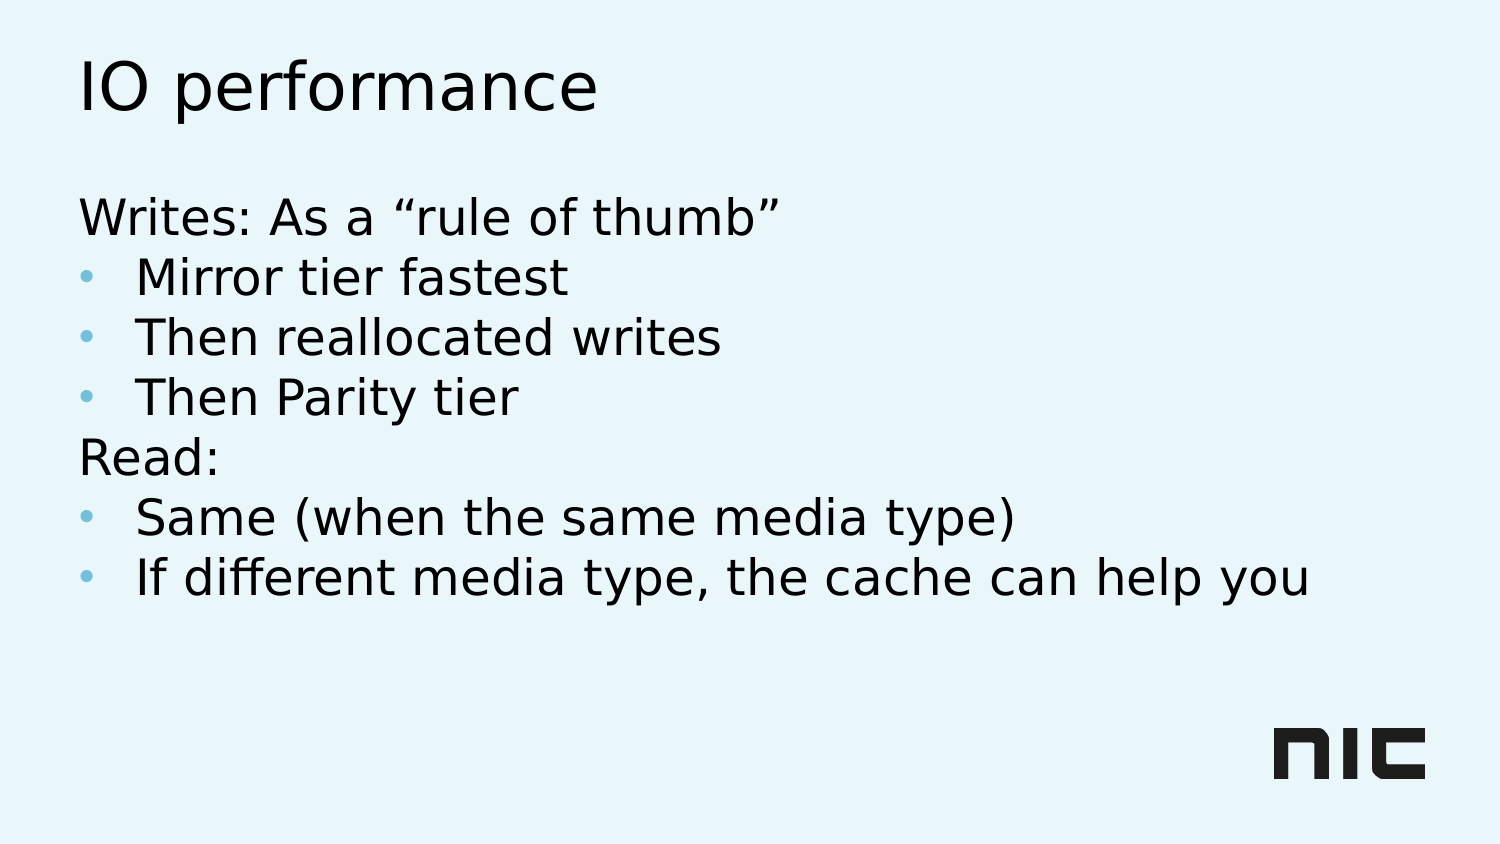

# IO performance
Writes: As a “rule of thumb”
Mirror tier fastest
Then reallocated writes
Then Parity tier
Read:
Same (when the same media type)
If different media type, the cache can help you